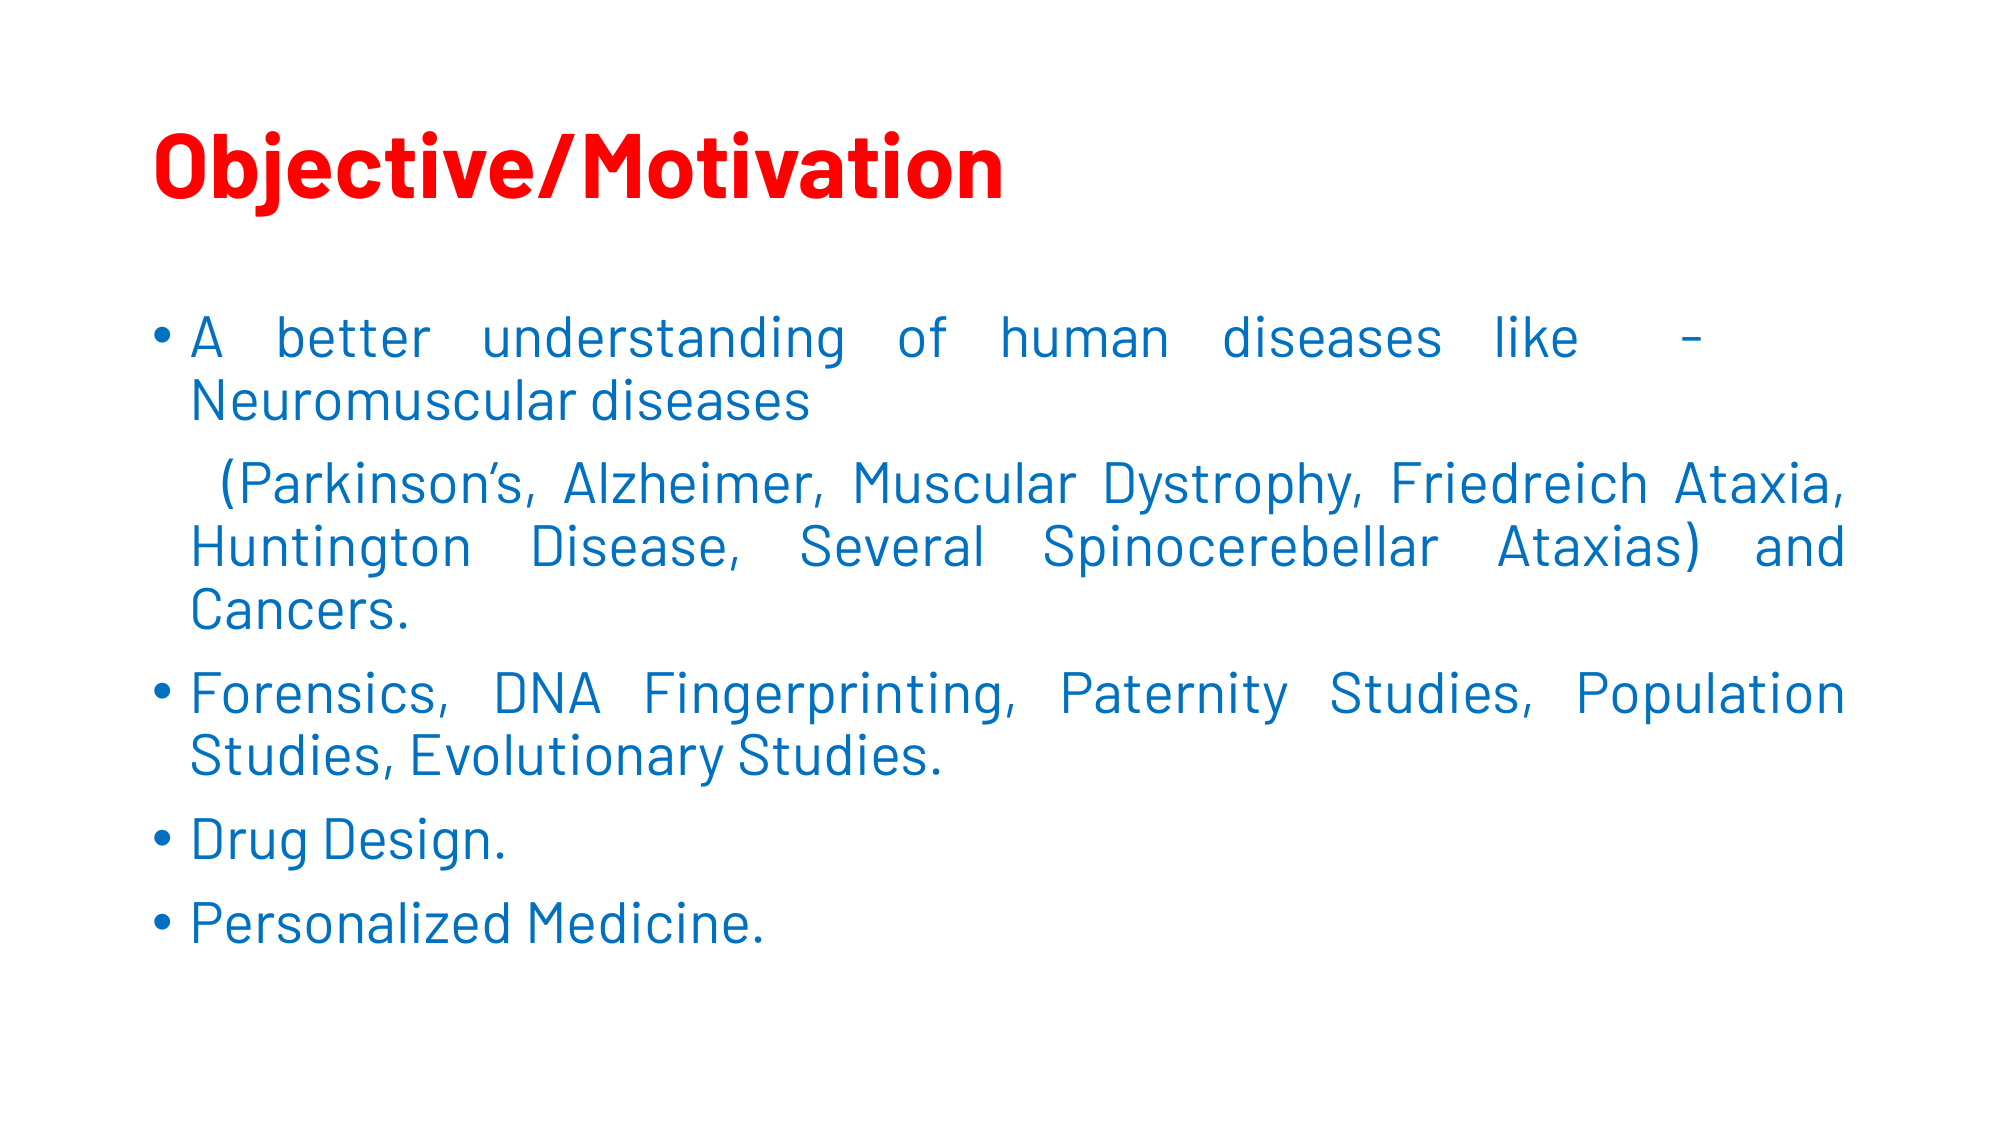

# Objective/Motivation
A better understanding of human diseases like  -	Neuromuscular diseases
   (Parkinson’s, Alzheimer, Muscular Dystrophy, Friedreich Ataxia, Huntington Disease, Several Spinocerebellar Ataxias) and Cancers.
Forensics, DNA Fingerprinting, Paternity Studies, Population Studies, Evolutionary Studies.
Drug Design.
Personalized Medicine.